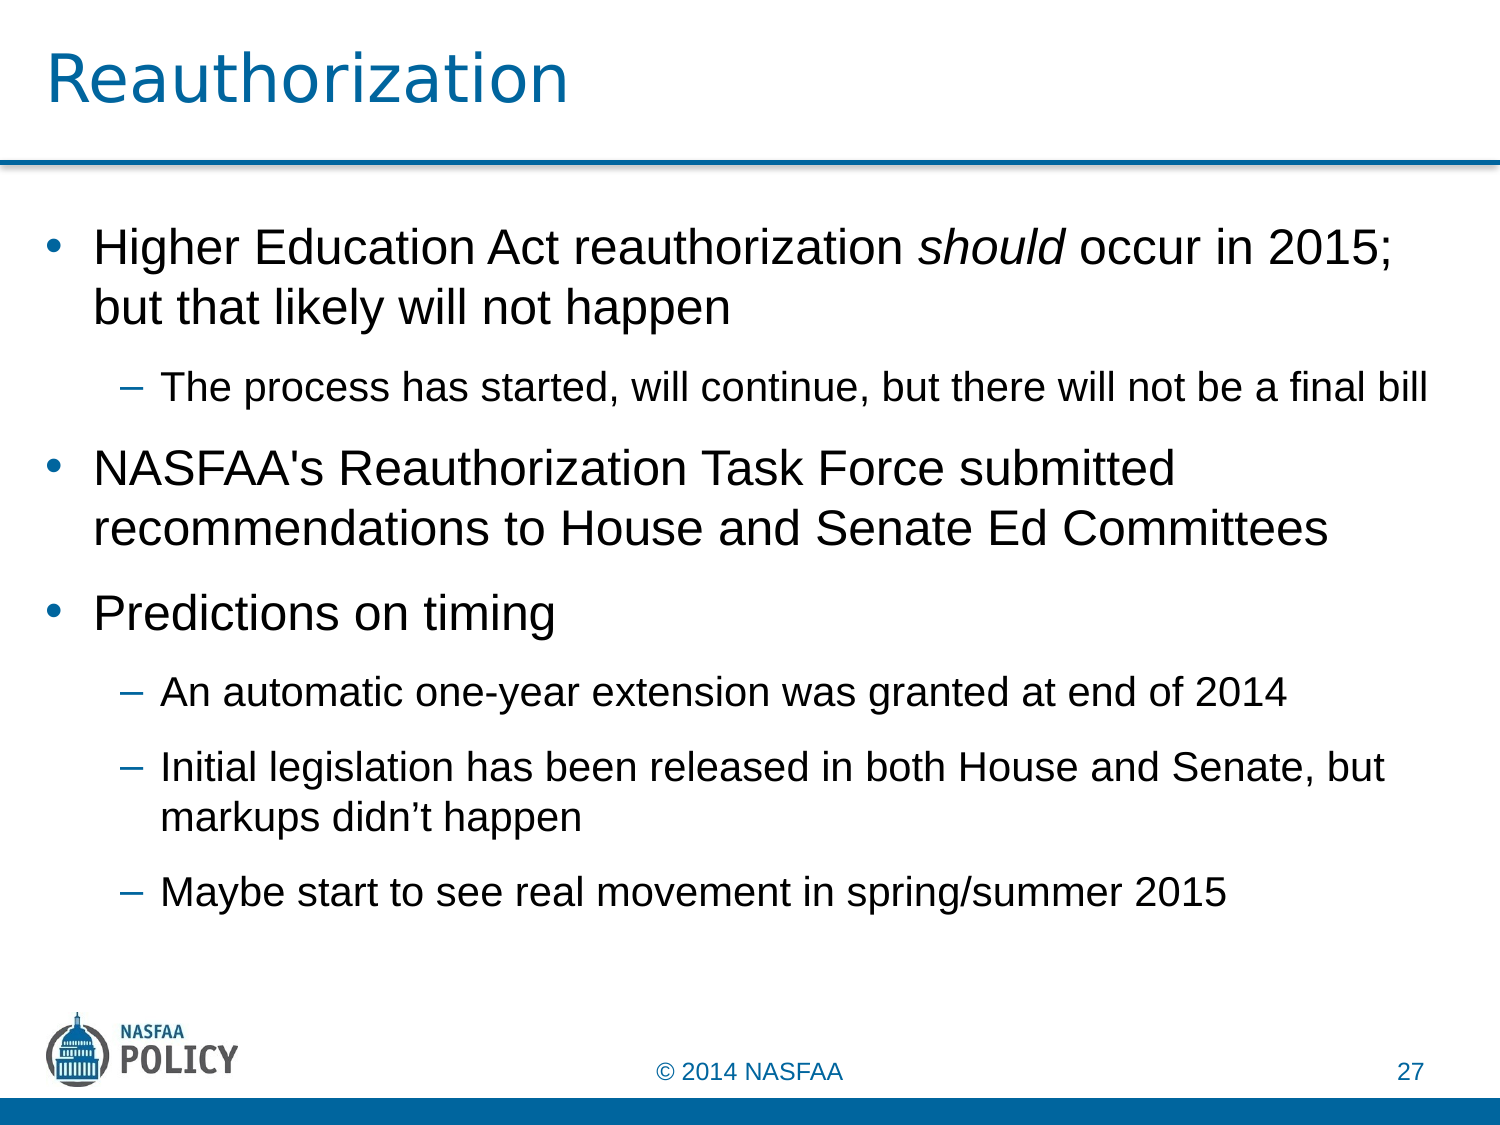

# Reauthorization
Higher Education Act reauthorization should occur in 2015; but that likely will not happen
The process has started, will continue, but there will not be a final bill
NASFAA's Reauthorization Task Force submitted recommendations to House and Senate Ed Committees
Predictions on timing
An automatic one-year extension was granted at end of 2014
Initial legislation has been released in both House and Senate, but markups didn’t happen
Maybe start to see real movement in spring/summer 2015